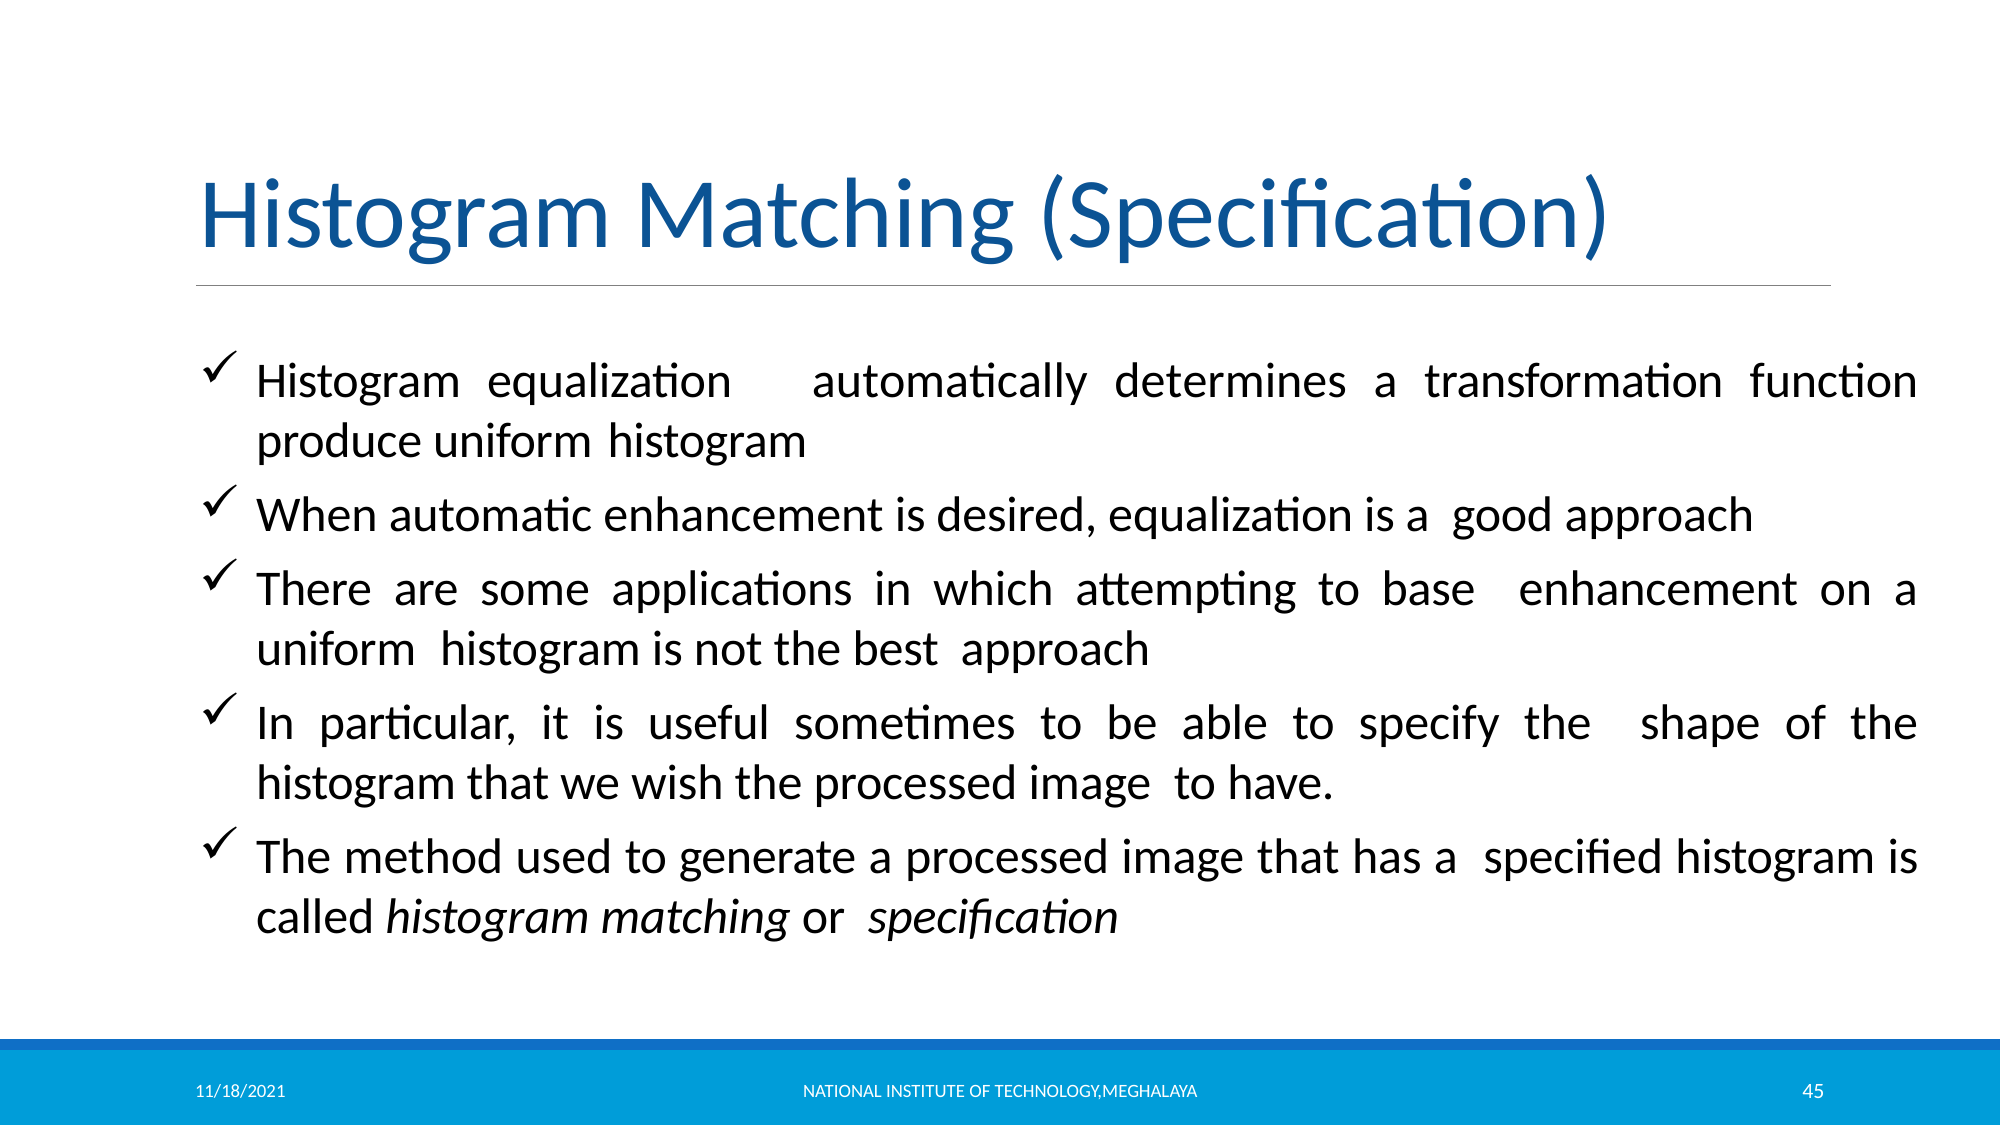

# Histogram Matching (Specification)
Histogram equalization   automatically determines a transformation function produce uniform histogram
When automatic enhancement is desired, equalization is a  good approach
There are some applications in which attempting to base  enhancement on a uniform histogram is not the best  approach
In particular, it is useful sometimes to be able to specify the  shape of the histogram that we wish the processed image  to have.
The method used to generate a processed image that has a  specified histogram is called histogram matching or  specification
11/18/2021
National Institute of Technology,Meghalaya
45